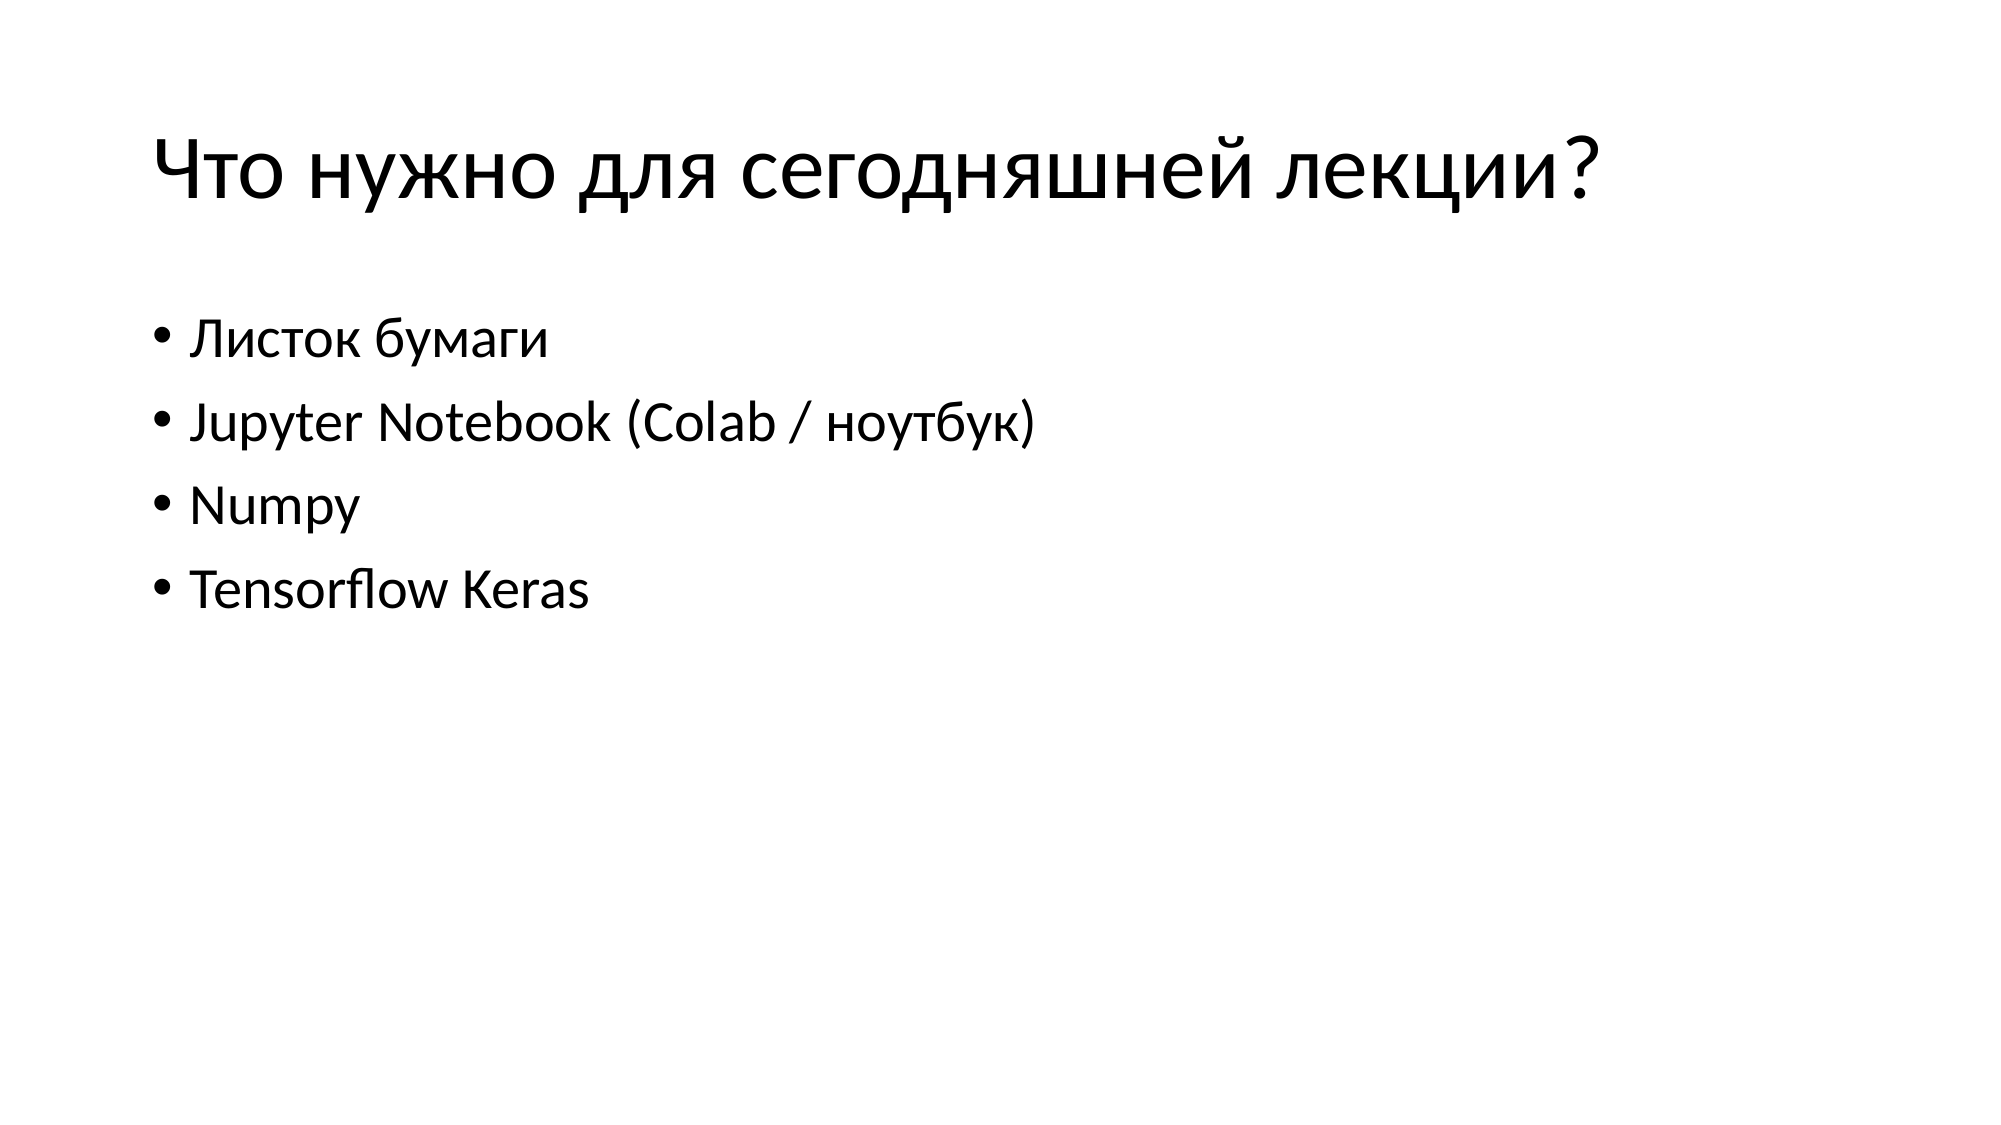

# Что нужно для сегодняшней лекции?
Листок бумаги
Jupyter Notebook (Colab / ноутбук)
Numpy
Tensorflow Keras